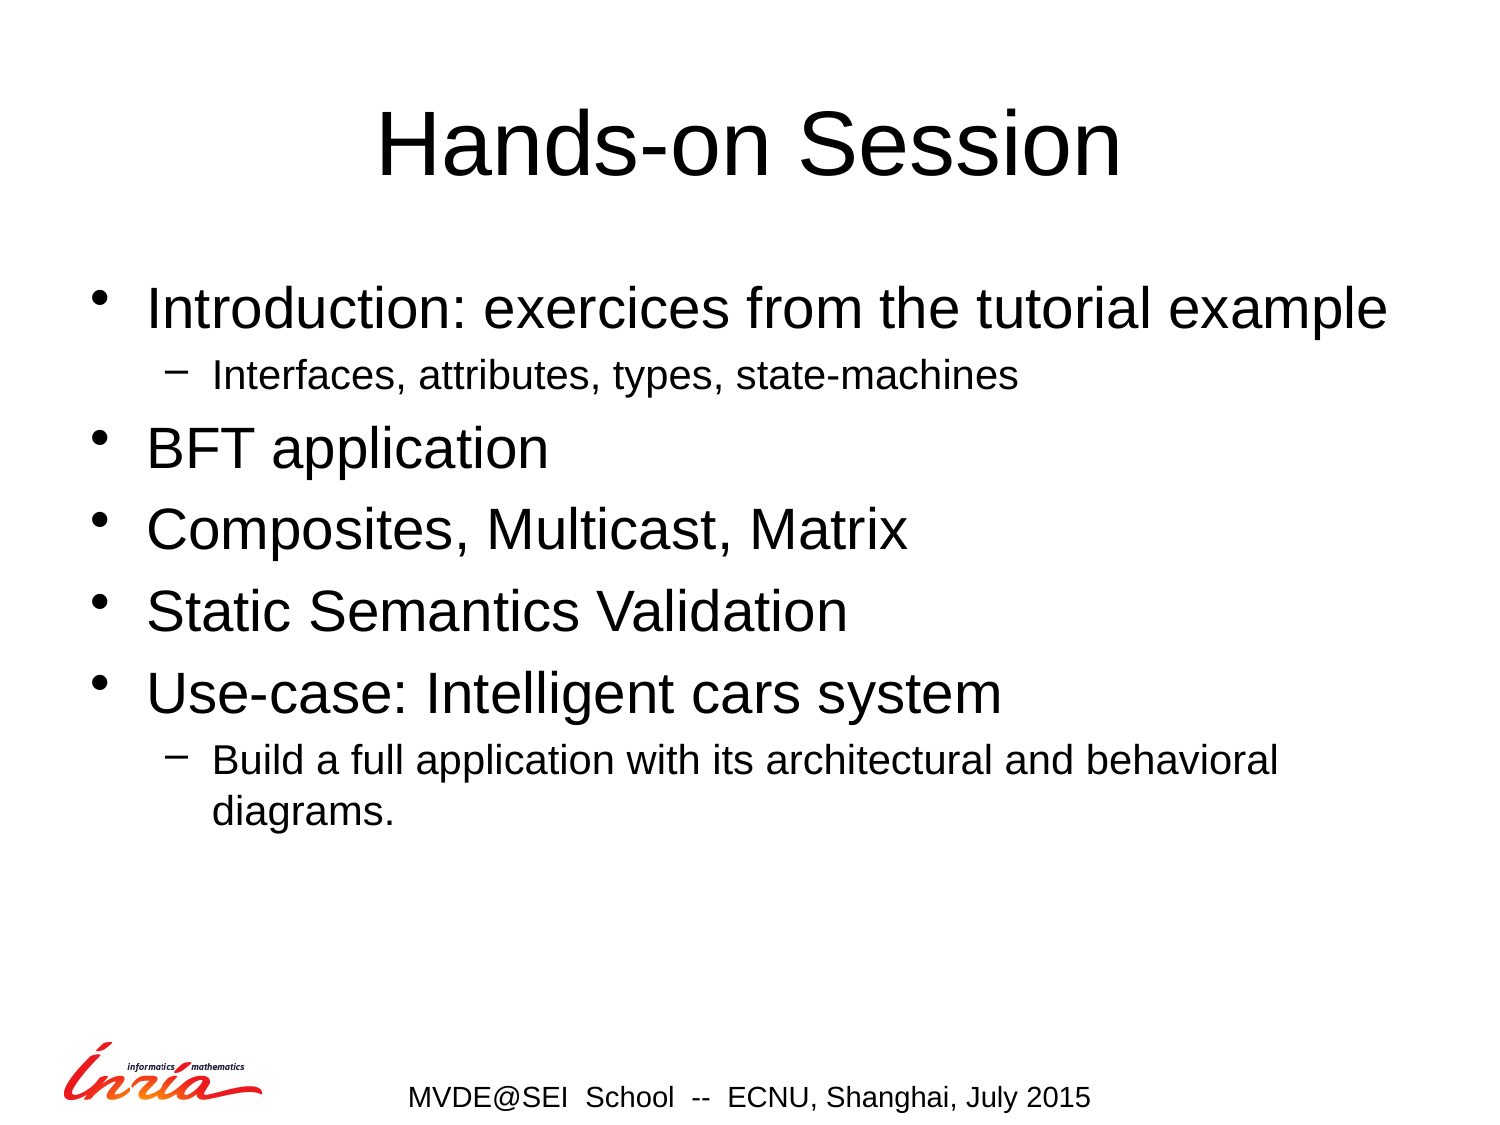

# Hands-on Session
Introduction: exercices from the tutorial example
Interfaces, attributes, types, state-machines
BFT application
Composites, Multicast, Matrix
Static Semantics Validation
Use-case: Intelligent cars system
Build a full application with its architectural and behavioral diagrams.

MVDE@SEI  School  --  ECNU, Shanghai, July 2015